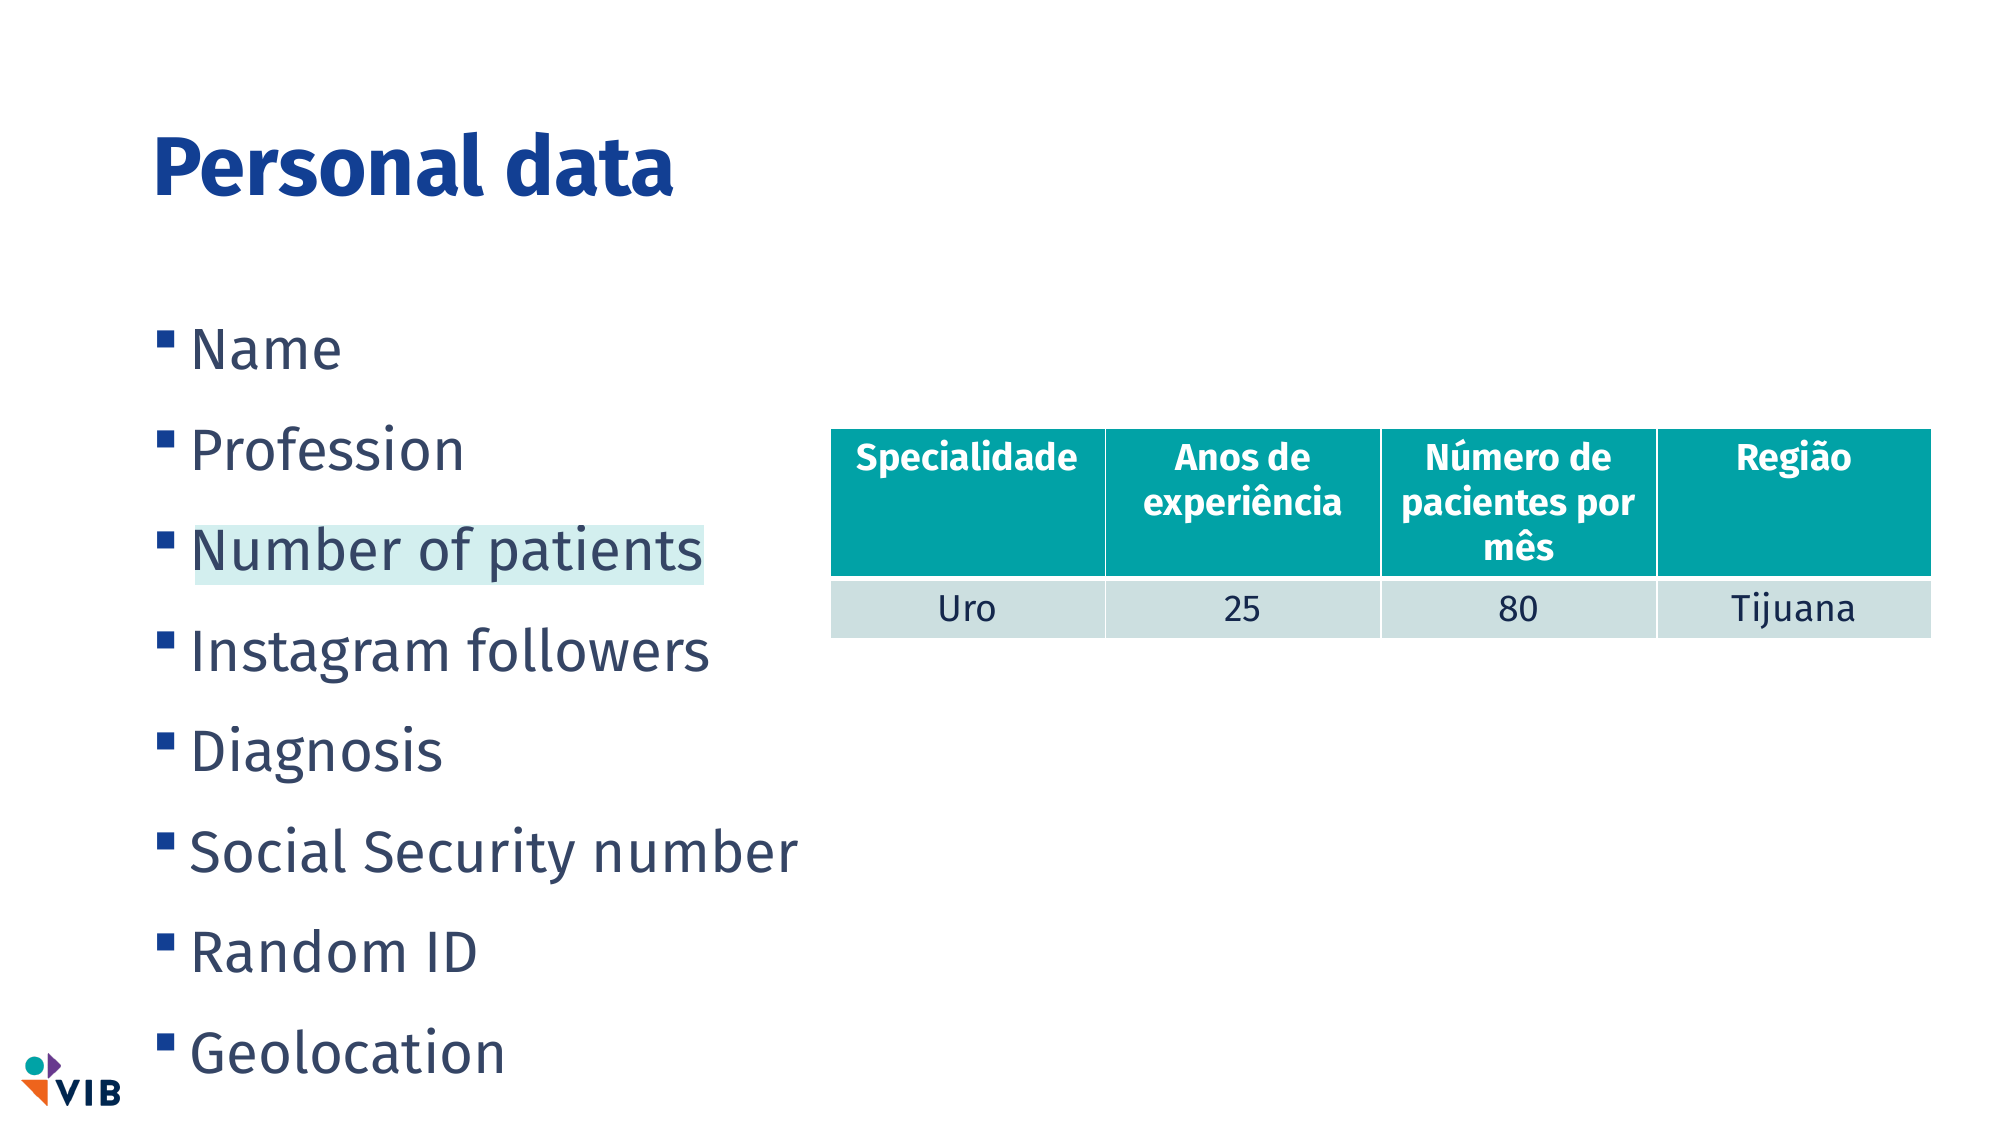

# Personal data
Name
Profession
Number of patients
Instagram followers
Diagnosis
Social Security number
Random ID
Geolocation
| Specialidade | Anos de experiência | Número de pacientes por mês | Região |
| --- | --- | --- | --- |
| Uro | 25 | 80 | Tijuana |